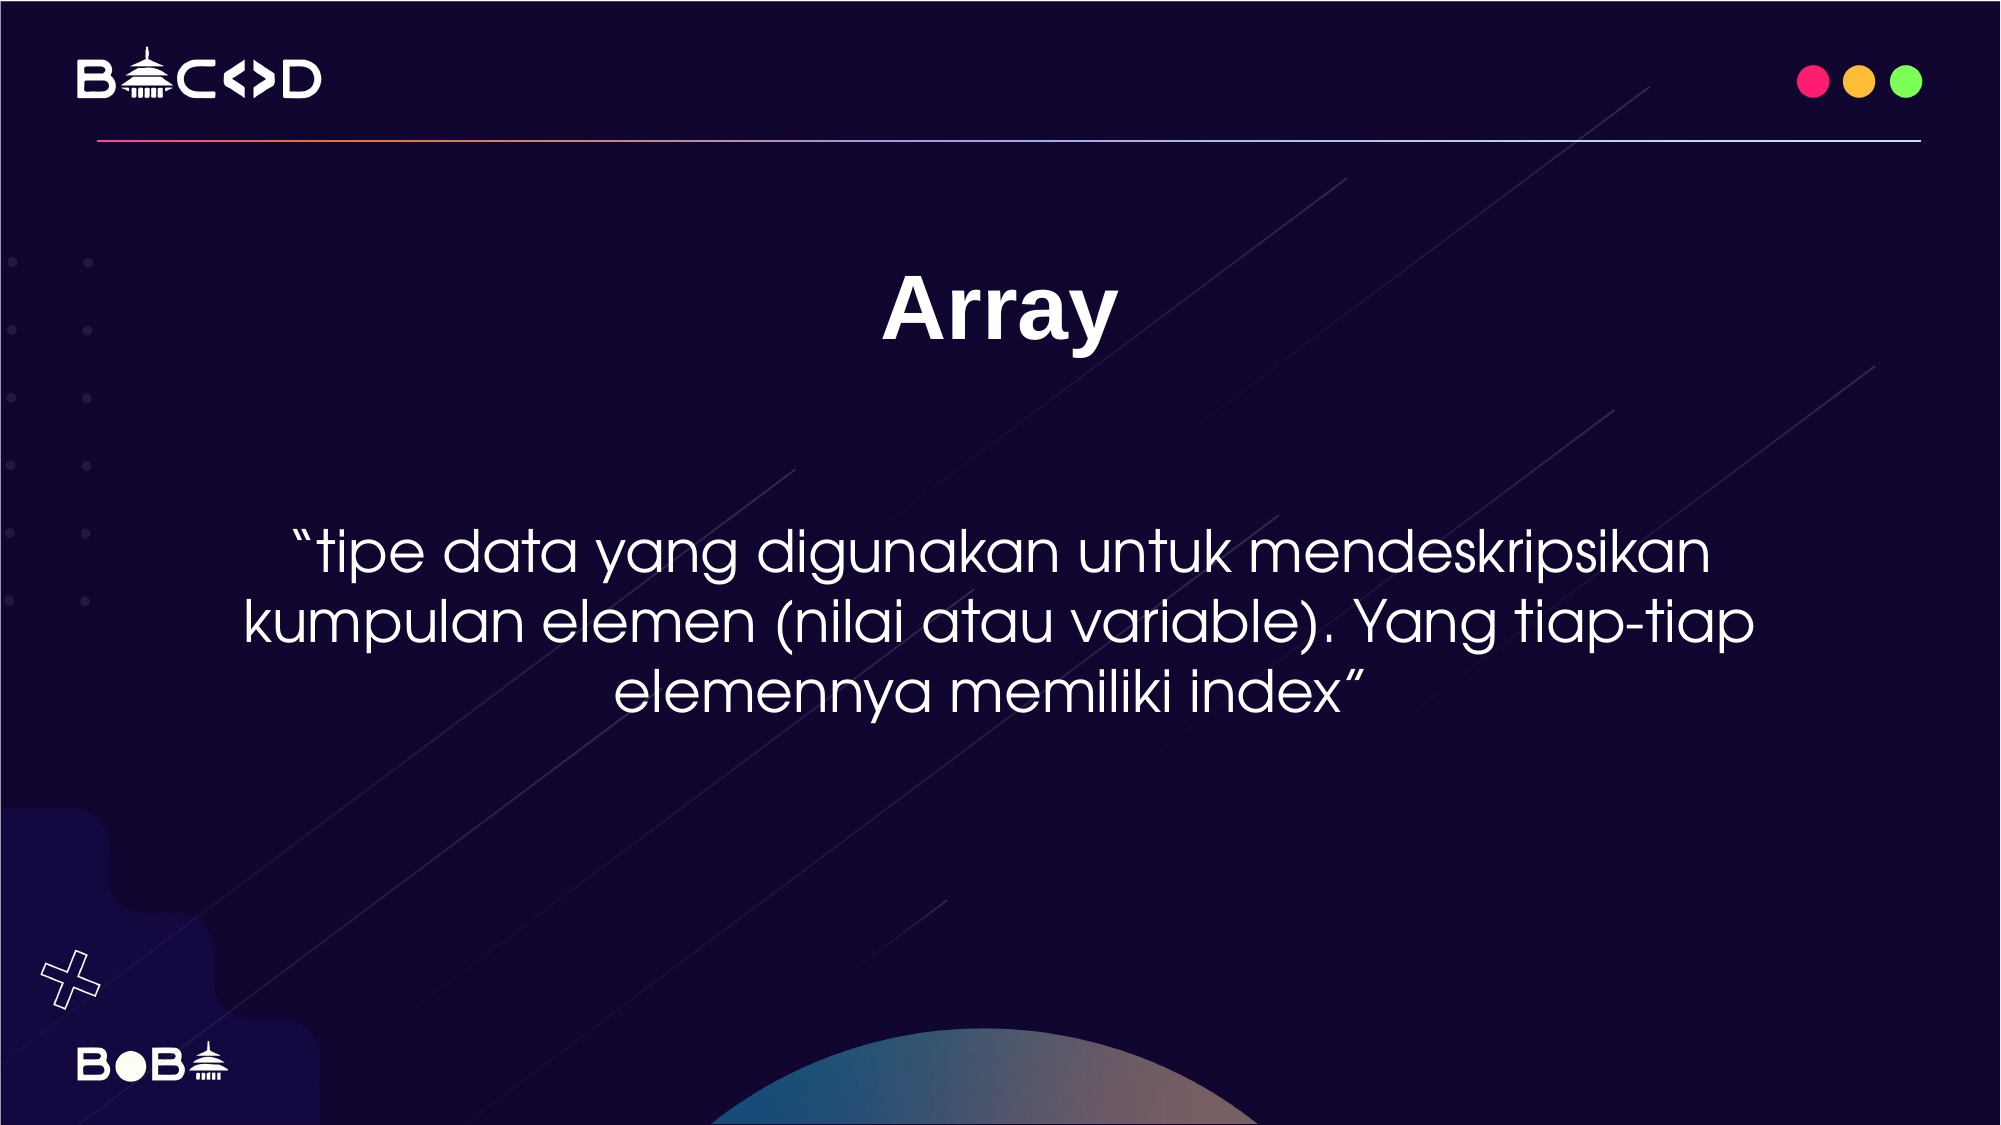

Array
“tipe data yang digunakan untuk mendeskripsikan kumpulan elemen (nilai atau variable). Yang tiap-tiap elemennya memiliki index”